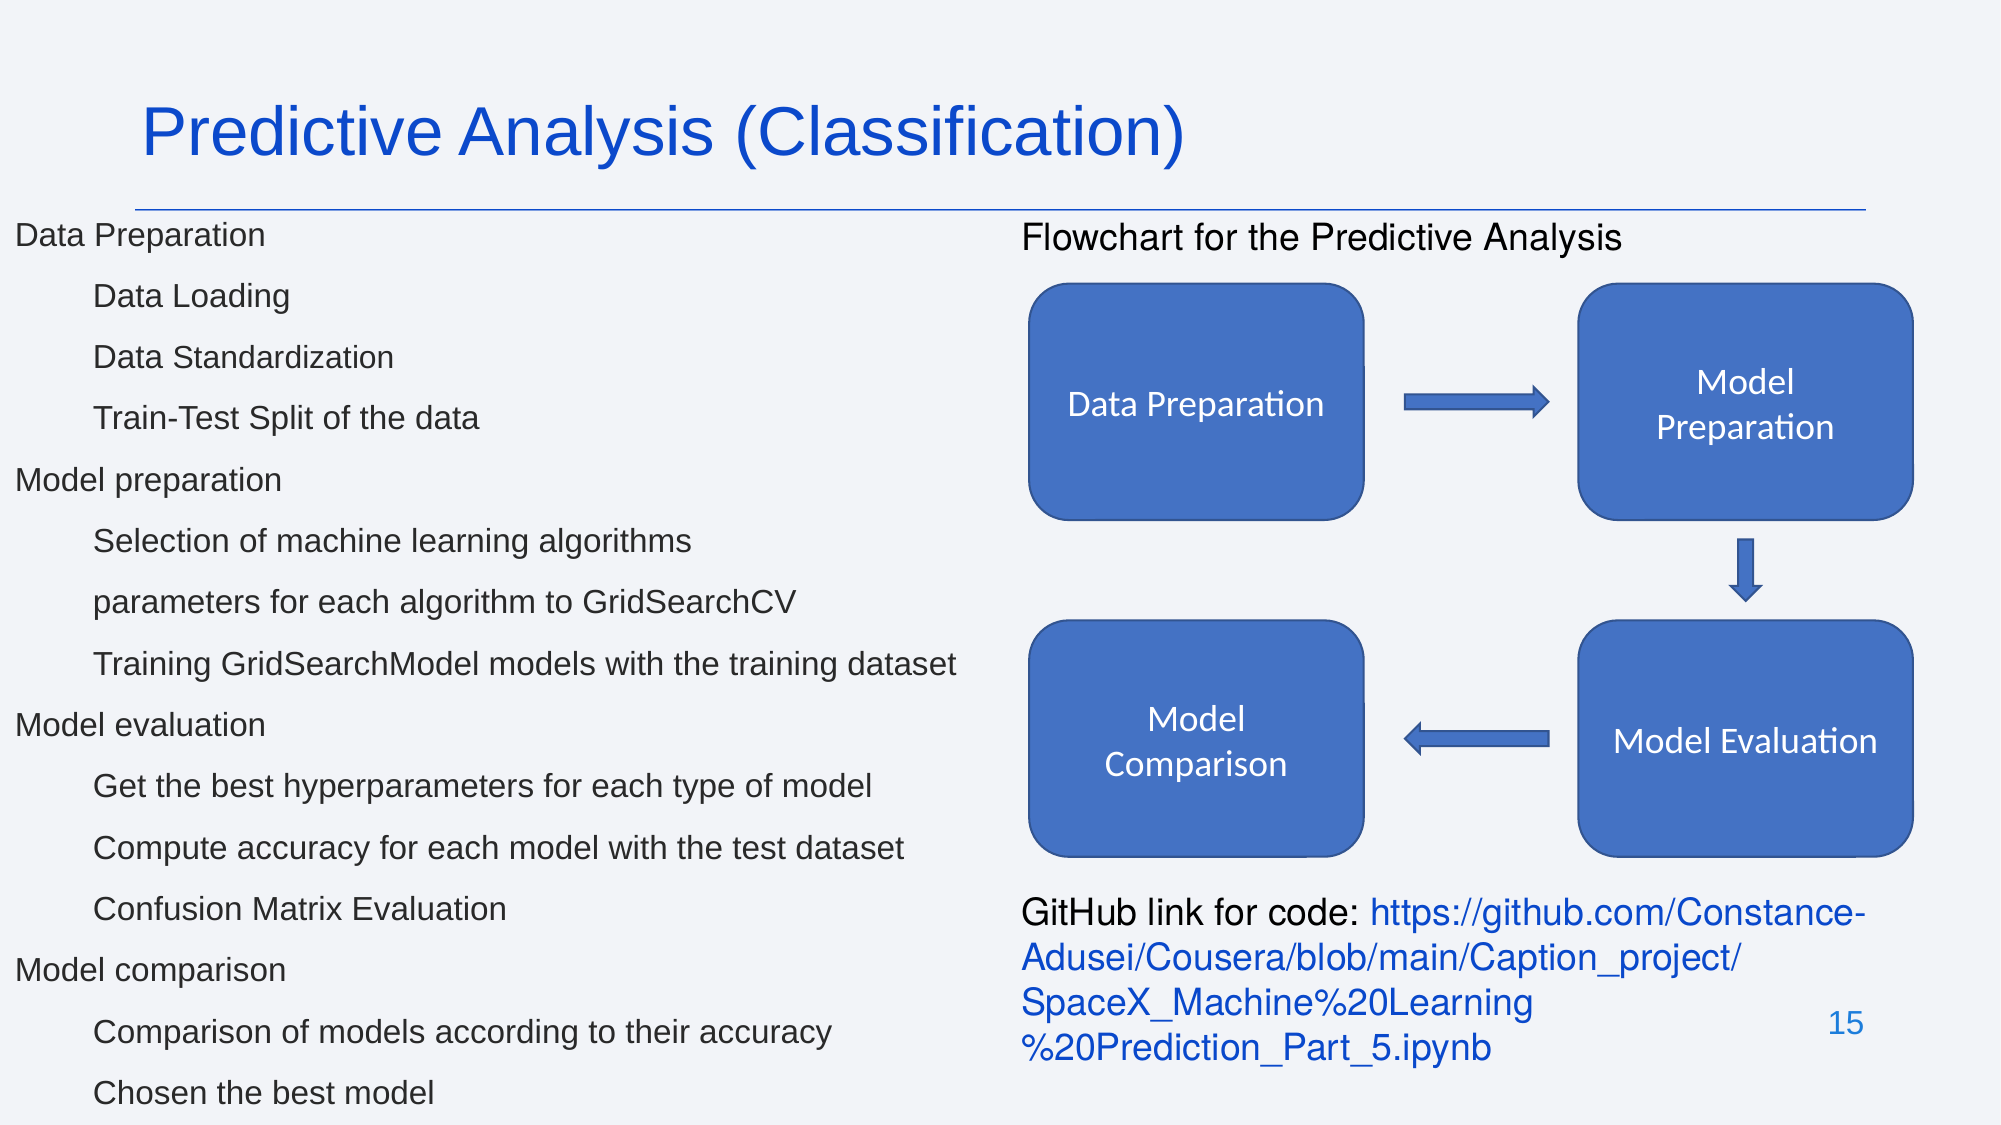

Predictive Analysis (Classification)
Data Preparation
Data Loading
Data Standardization
Train-Test Split of the data
Model preparation
Selection of machine learning algorithms
parameters for each algorithm to GridSearchCV
Training GridSearchModel models with the training dataset
Model evaluation
Get the best hyperparameters for each type of model
Compute accuracy for each model with the test dataset
Confusion Matrix Evaluation
Model comparison
Comparison of models according to their accuracy
Chosen the best model

Flowchart for the Predictive Analysis

GitHub link for code: https://github.com/Constance-Adusei/Cousera/blob/main/Caption_project/SpaceX_Machine%20Learning%20Prediction_Part_5.ipynb

Data Preparation
Model Preparation

Model Comparison
Model Evaluation

15